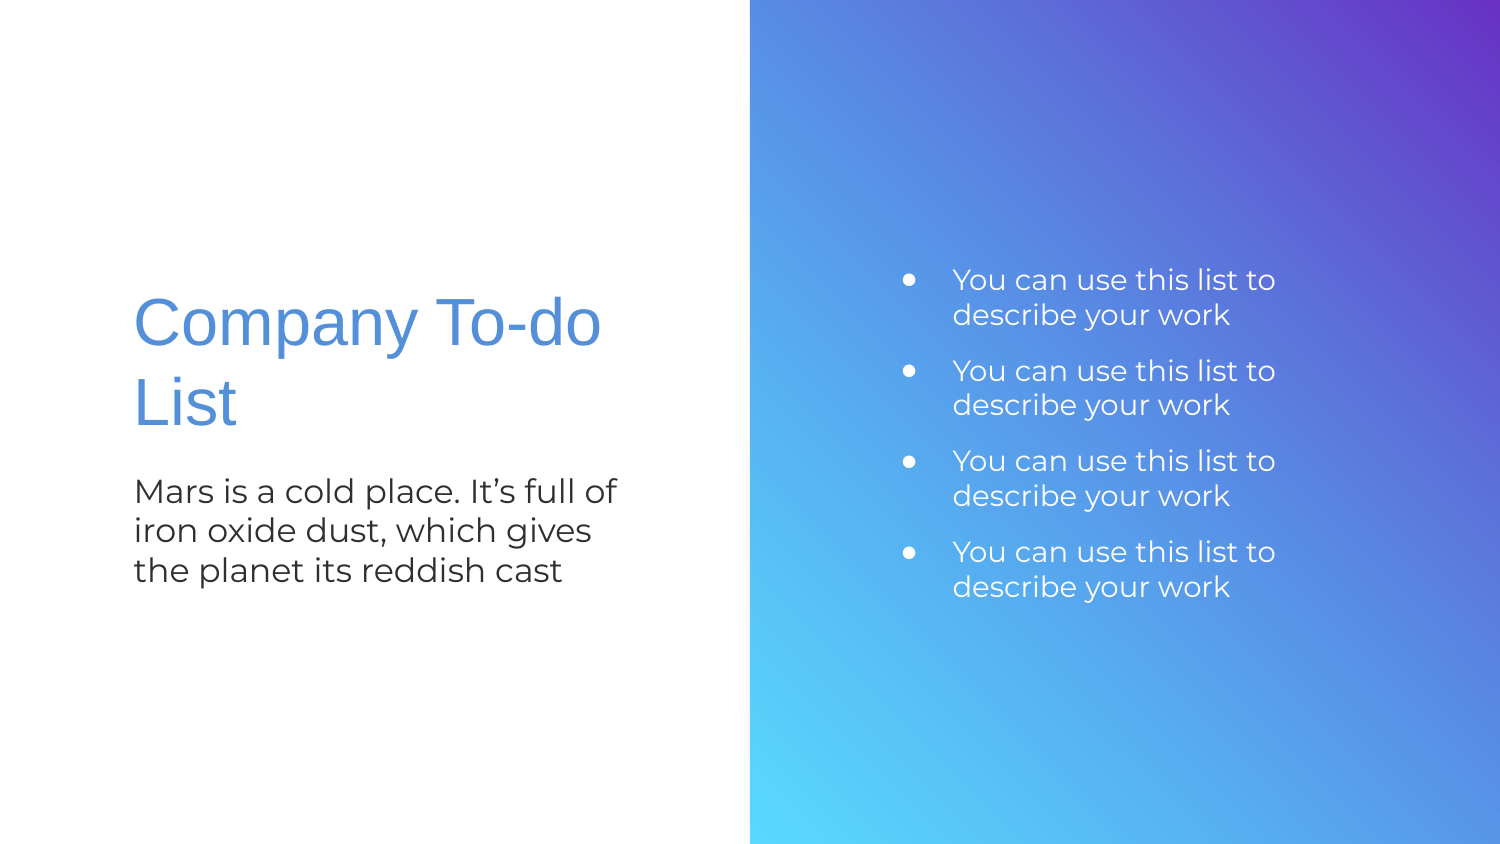

You can use this list to describe your work
You can use this list to describe your work
You can use this list to describe your work
You can use this list to describe your work
# Company To-do List
Mars is a cold place. It’s full of iron oxide dust, which gives the planet its reddish cast